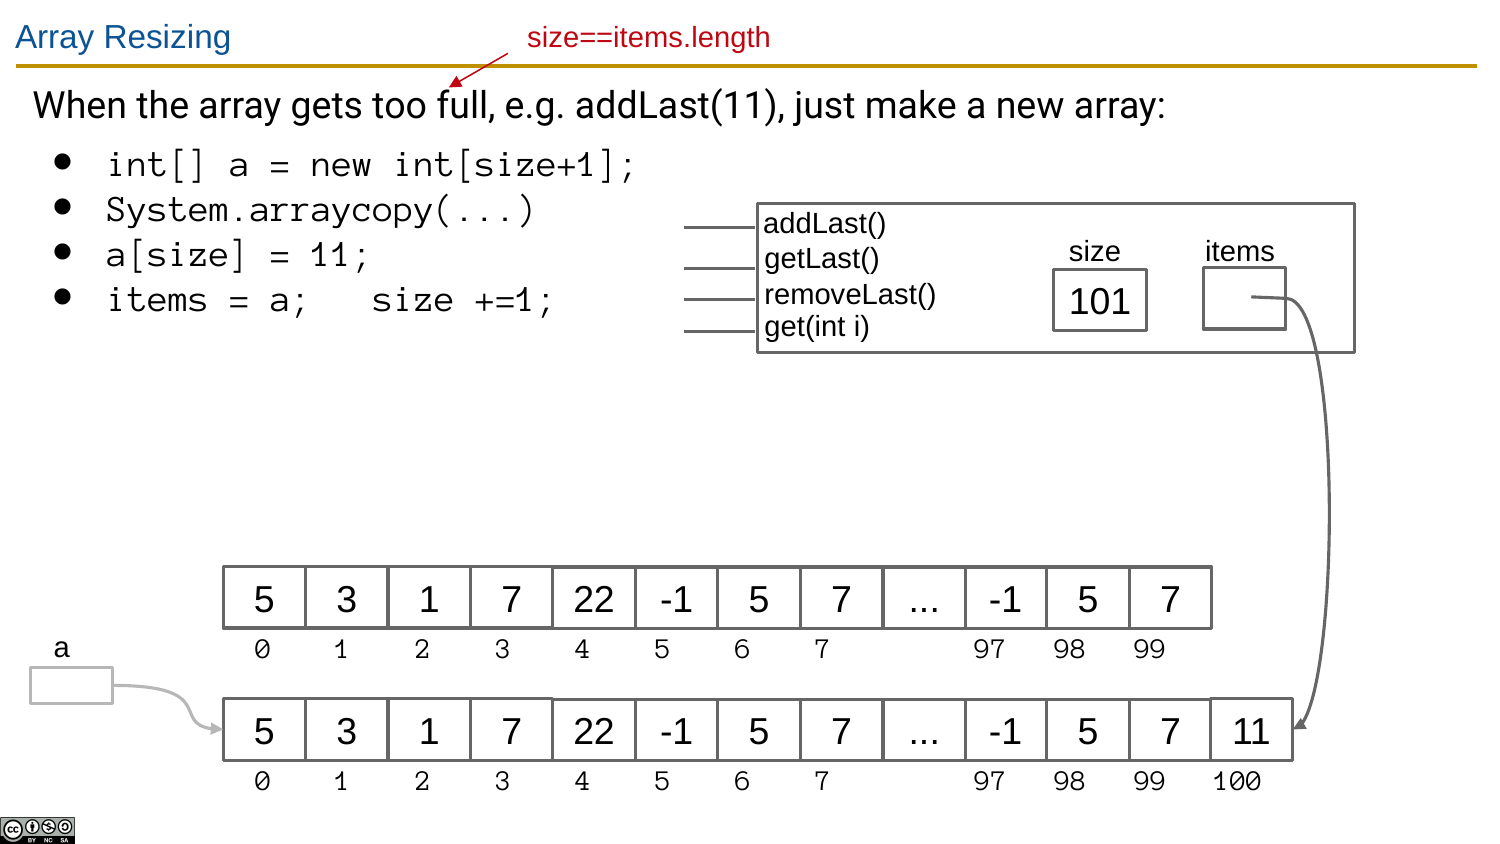

# Array Resizing
size==items.length
When the array gets too full, e.g. addLast(11), just make a new array:
int[] a = new int[size+1];
System.arraycopy(...)
a[size] = 11;
items = a;   size +=1;
addLast()
getLast()
removeLast()
get(int i)

size
items

101
5
3
1
7
22
-1
5
7
...
-1
5
7
0    1    2    3    4    5    6    7         97   98   99
a

5
3
1
7
11
22
-1
5
7
...
-1
5
7
0    1    2    3    4    5    6    7         97   98   99   100